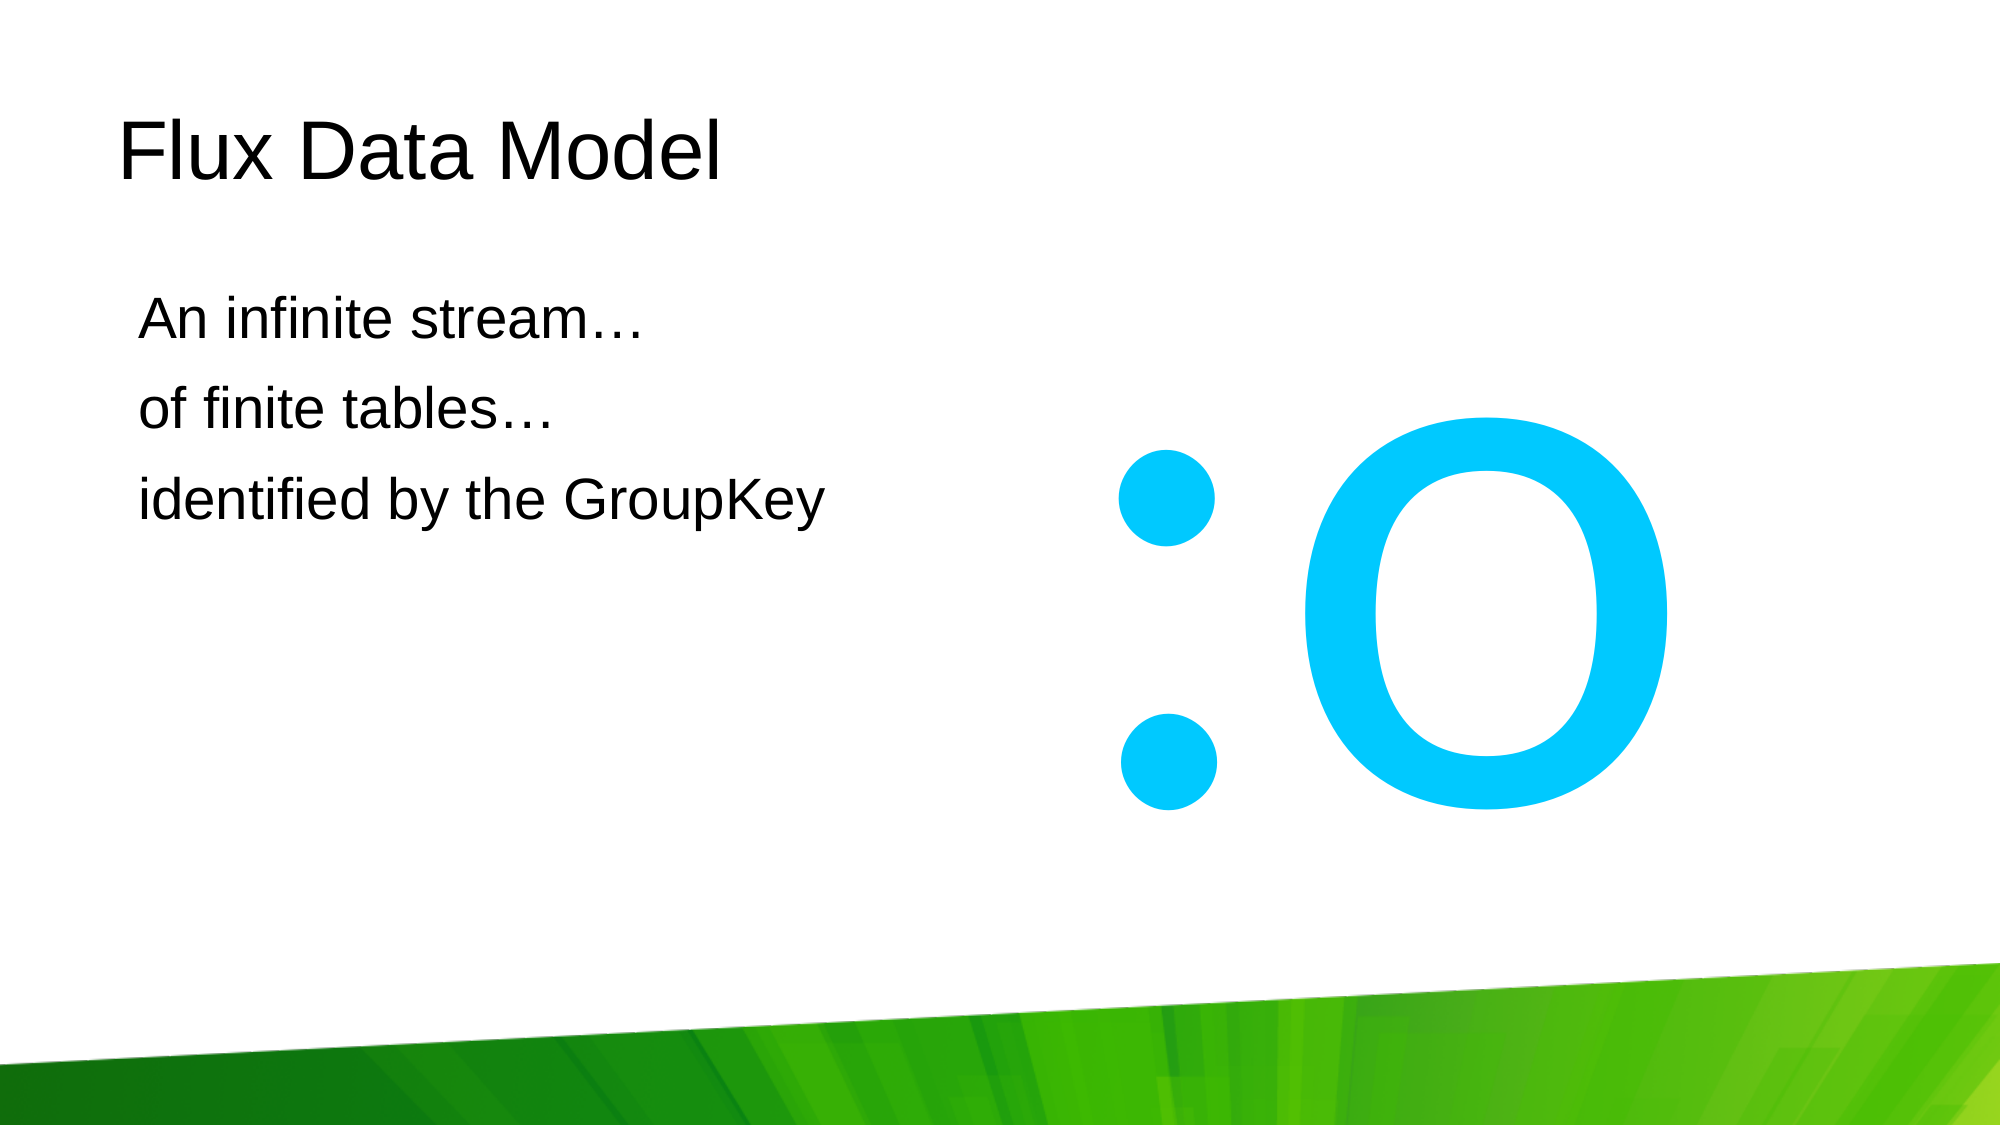

:o
# Flux Data Model
An infinite stream…
of finite tables…
identified by the GroupKey